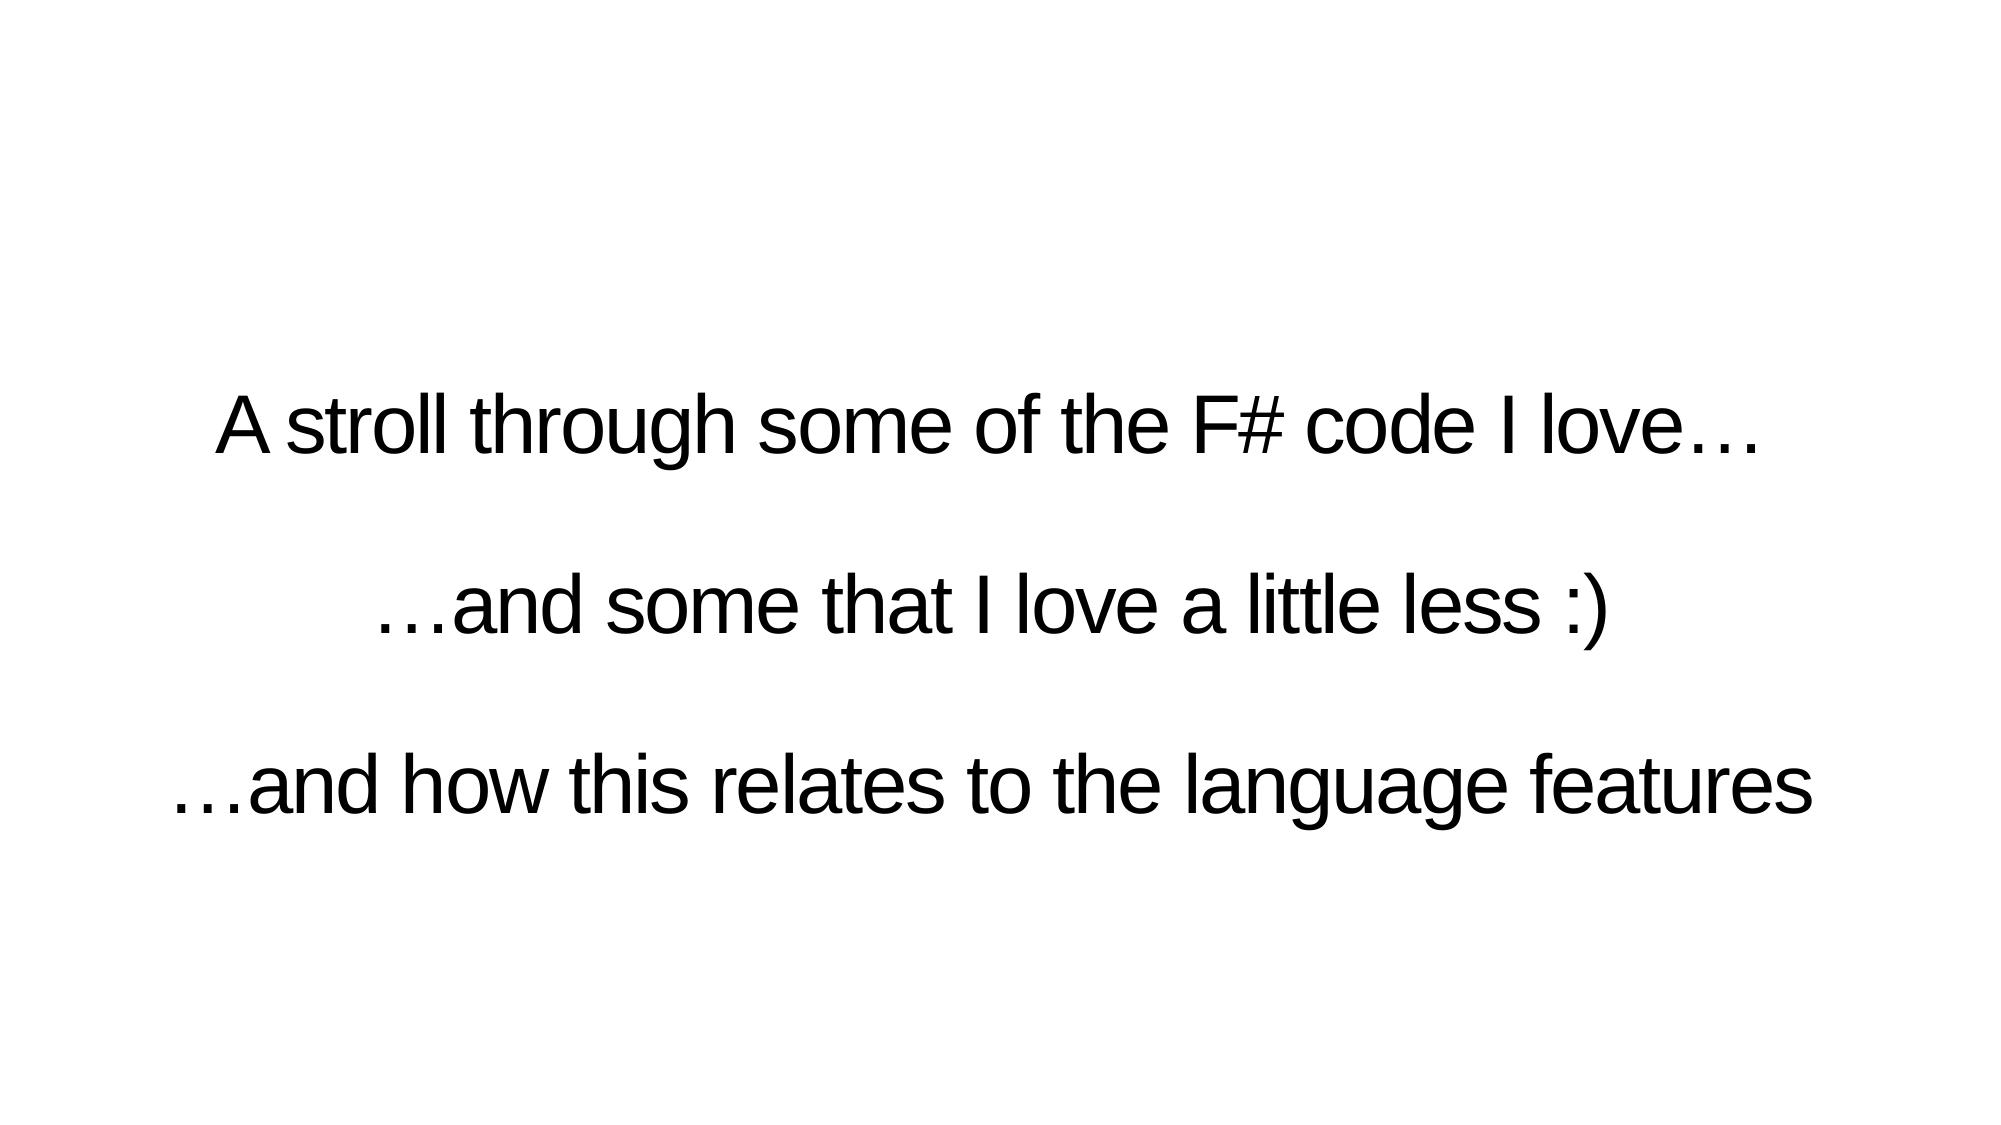

# A stroll through some of the F# code I love… …and some that I love a little less :) …and how this relates to the language features